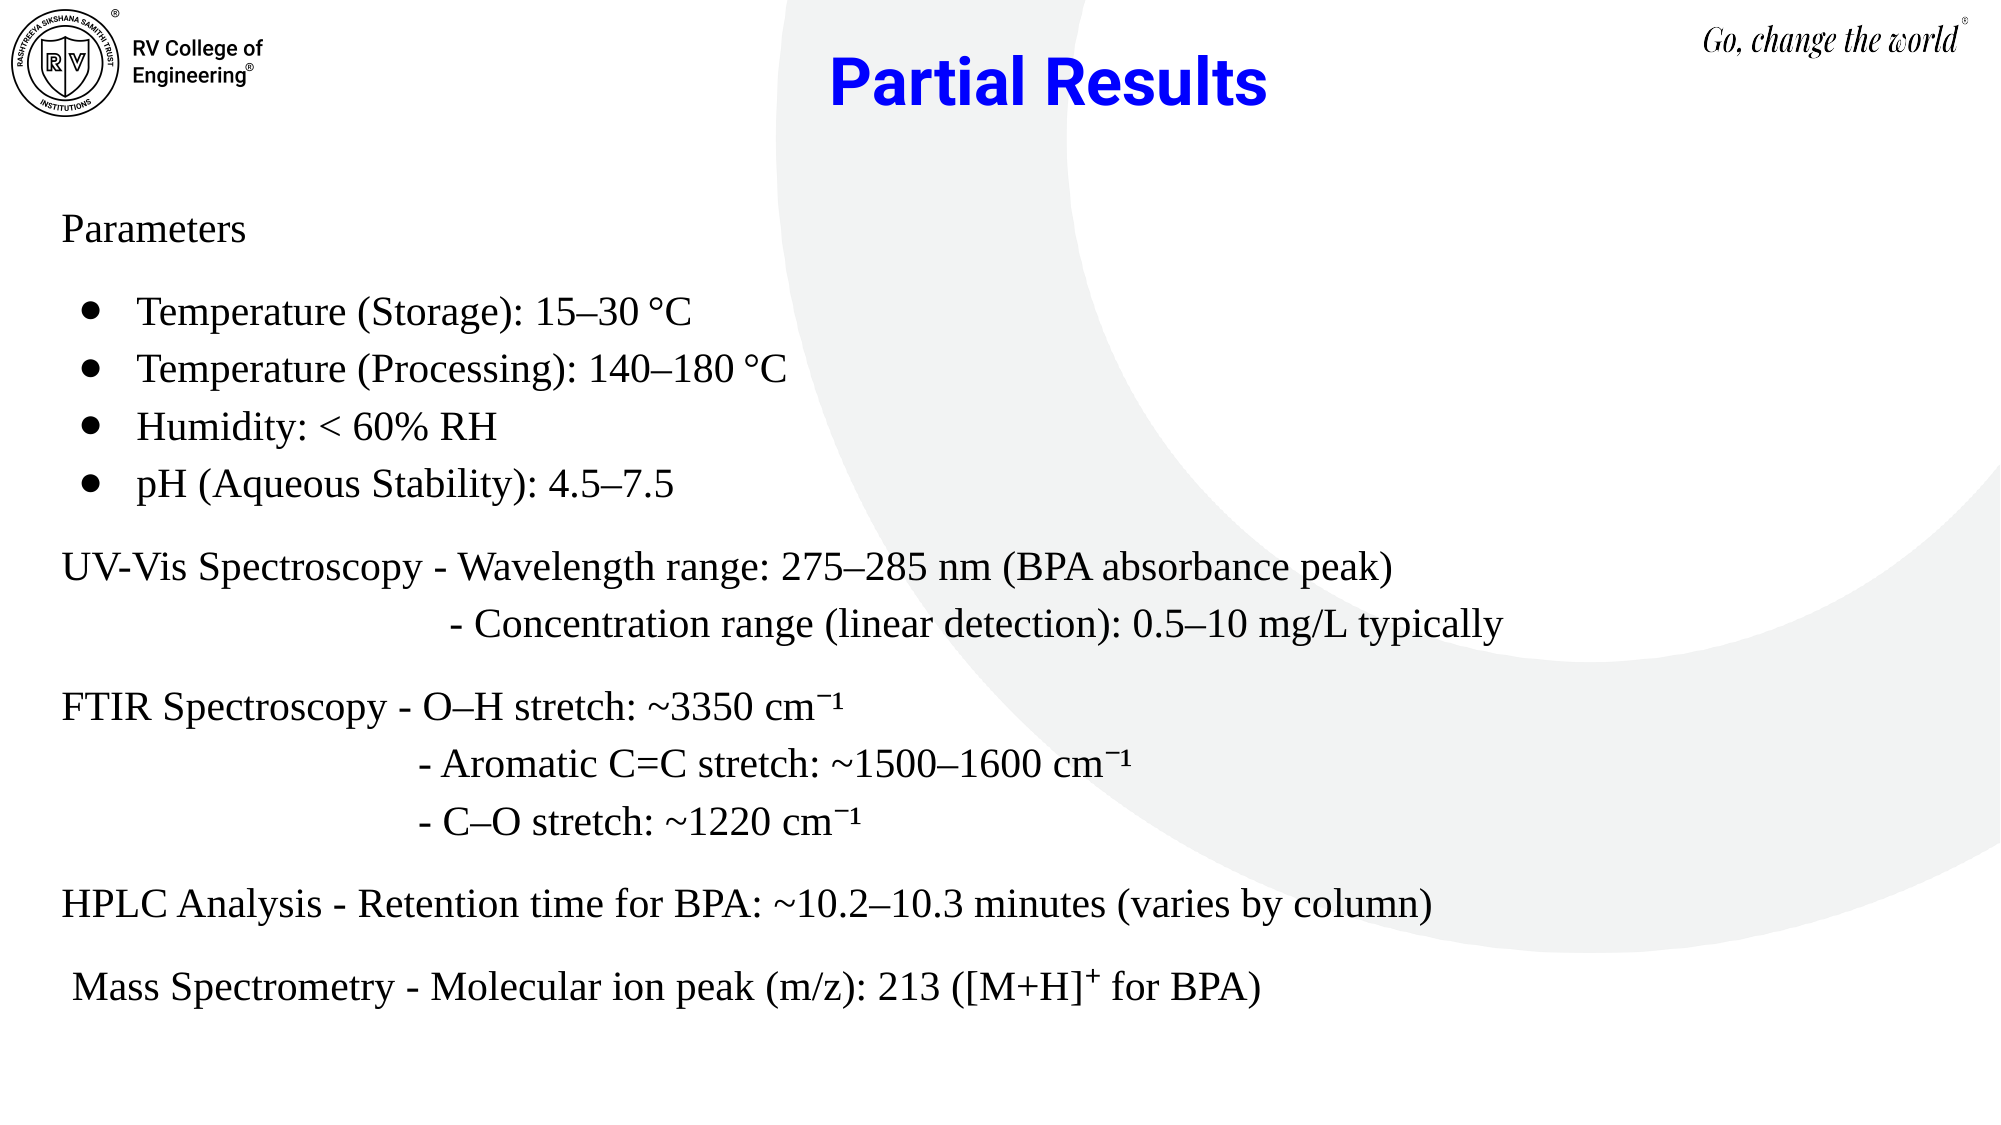

# Partial Results
Parameters
Temperature (Storage): 15–30 °C
Temperature (Processing): 140–180 °C
Humidity: < 60% RH
pH (Aqueous Stability): 4.5–7.5
UV-Vis Spectroscopy - Wavelength range: 275–285 nm (BPA absorbance peak)
                                     - Concentration range (linear detection): 0.5–10 mg/L typically
FTIR Spectroscopy - O–H stretch: ~3350 cm⁻¹
                                  - Aromatic C=C stretch: ~1500–1600 cm⁻¹
                                  - C–O stretch: ~1220 cm⁻¹
HPLC Analysis - Retention time for BPA: ~10.2–10.3 minutes (varies by column)
 Mass Spectrometry - Molecular ion peak (m/z): 213 ([M+H]⁺ for BPA)